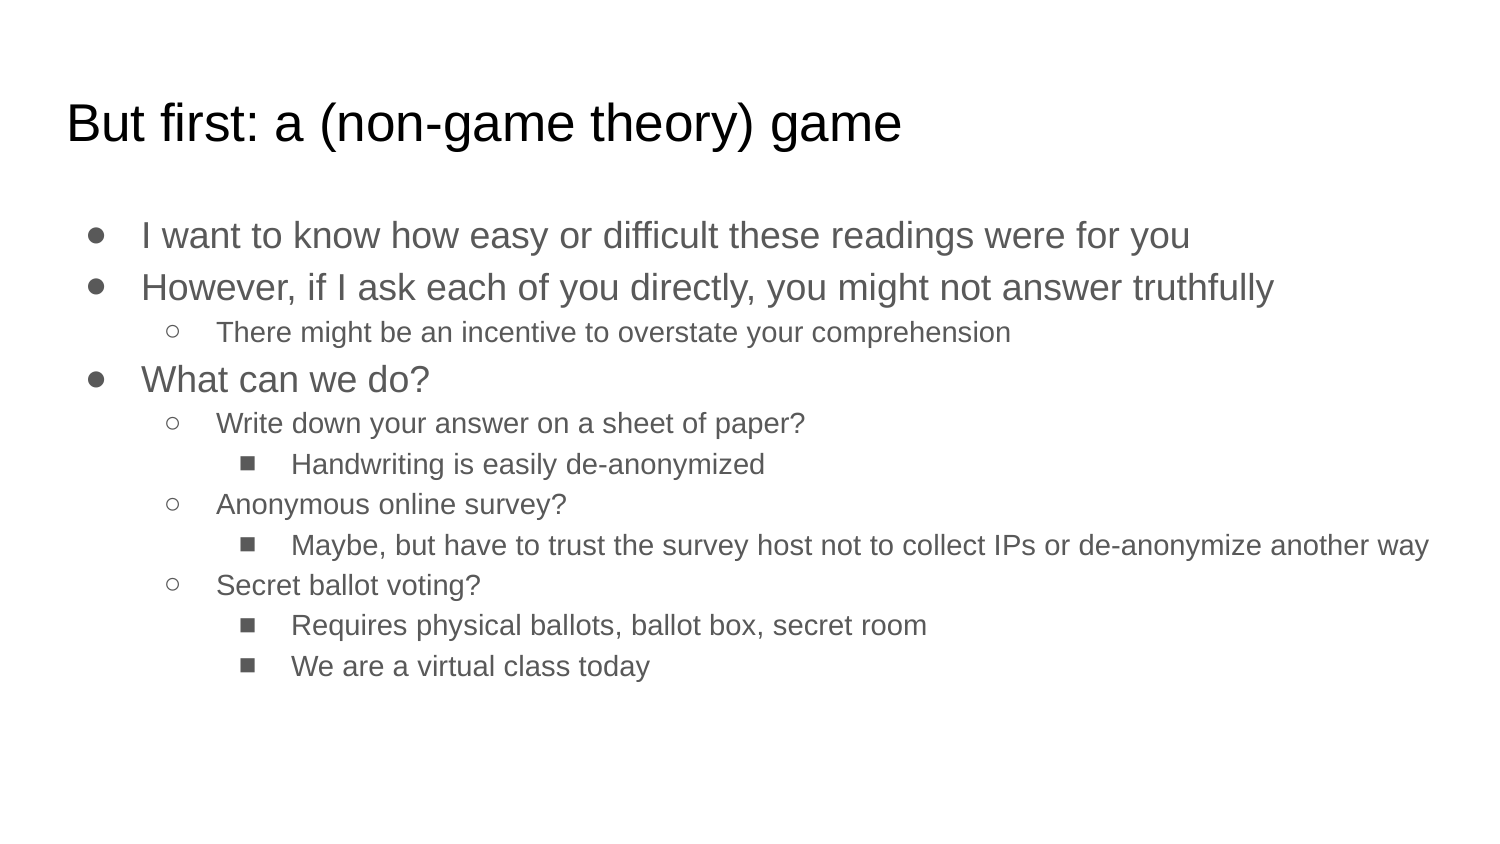

# But first: a (non-game theory) game
I want to know how easy or difficult these readings were for you
However, if I ask each of you directly, you might not answer truthfully
There might be an incentive to overstate your comprehension
What can we do?
Write down your answer on a sheet of paper?
Handwriting is easily de-anonymized
Anonymous online survey?
Maybe, but have to trust the survey host not to collect IPs or de-anonymize another way
Secret ballot voting?
Requires physical ballots, ballot box, secret room
We are a virtual class today